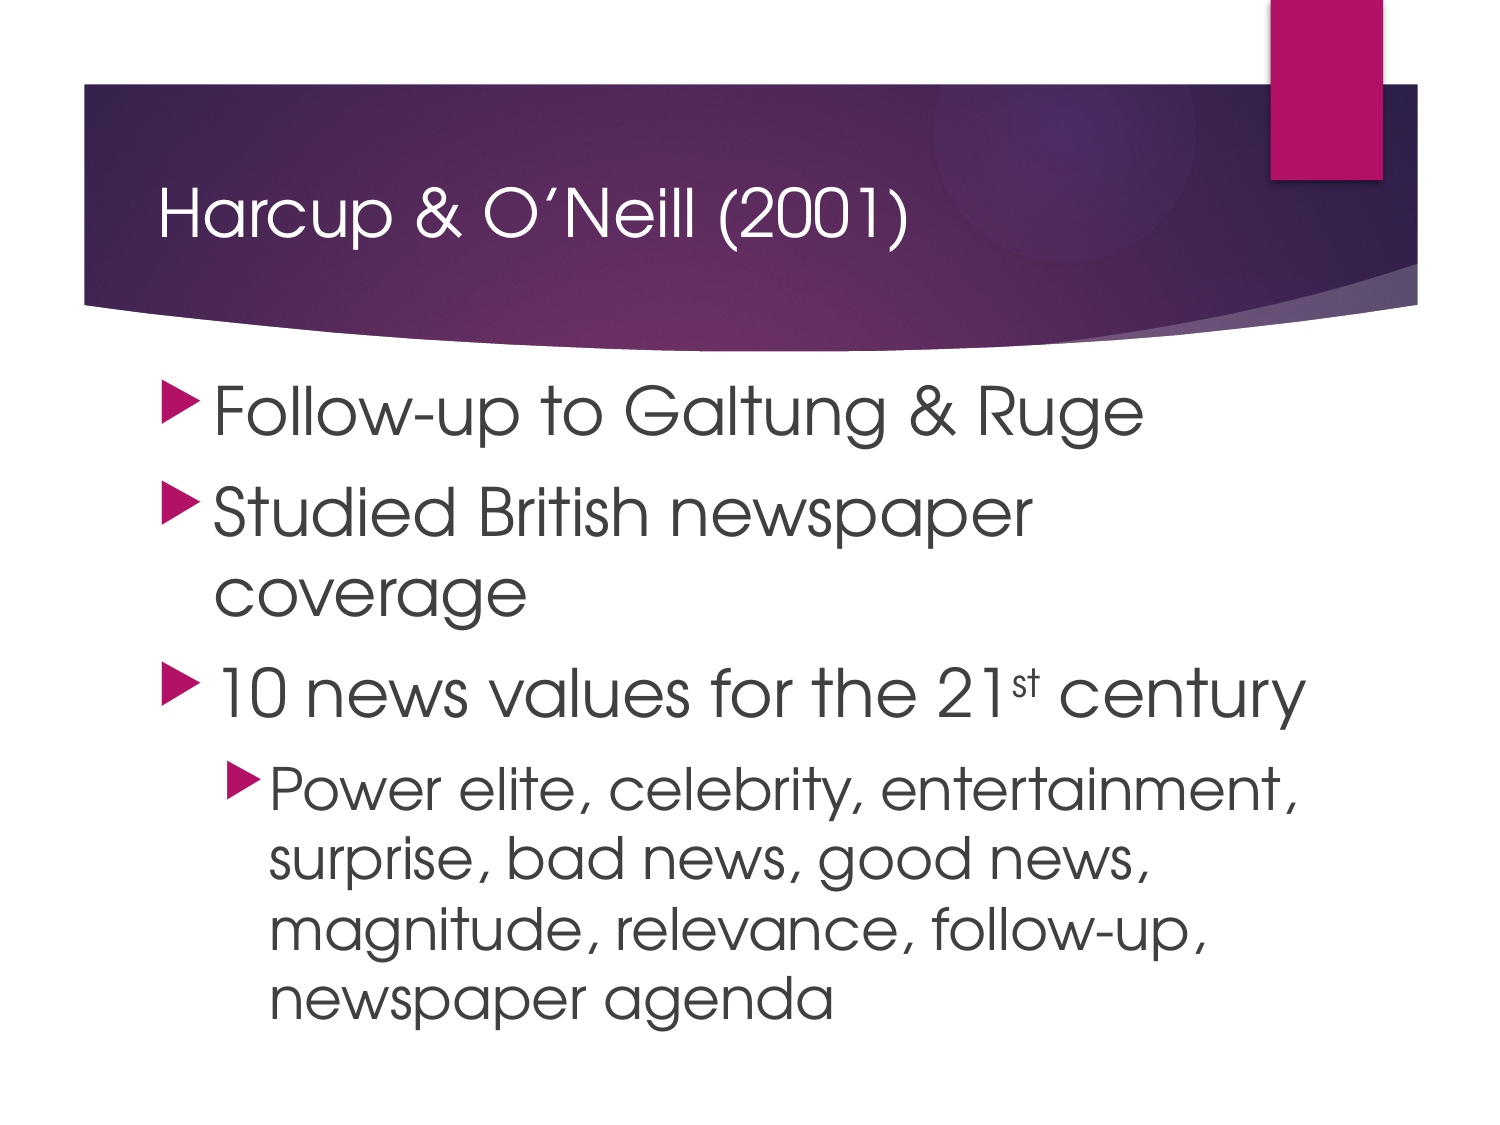

# Harcup & O’Neill (2001)
Follow-up to Galtung & Ruge
Studied British newspaper coverage
10 news values for the 21st century
Power elite, celebrity, entertainment, surprise, bad news, good news, magnitude, relevance, follow-up, newspaper agenda